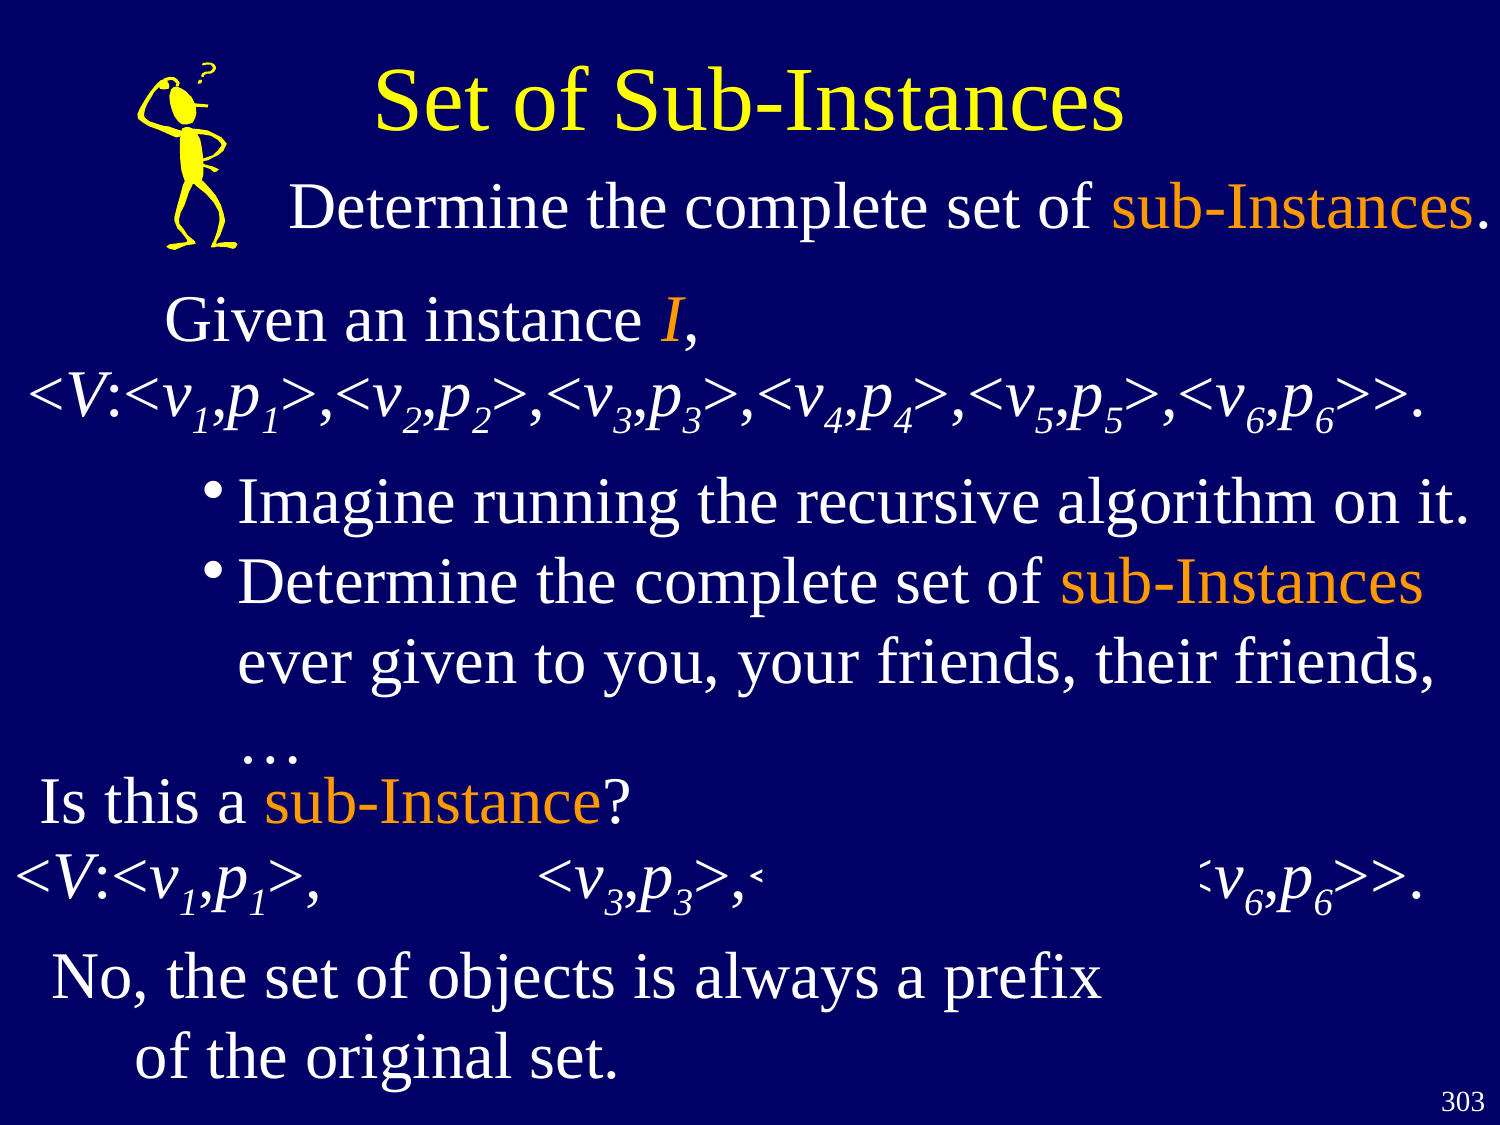

Set of Sub-Instances

Determine the complete set of sub-Instances.
Given an instance I,
<V:<v1,p1>,<v2,p2>,<v3,p3>,<v4,p4>,<v5,p5>,<v6,p6>>.
Imagine running the recursive algorithm on it.
Determine the complete set of sub-Instances ever given to you, your friends, their friends, …
Is this a sub-Instance?
<V:<v1,p1>,<v2,p2>,<v3,p3>,<v4,p4>,<v5,p5>,<v6,p6>>.

No, the set of objects is always a prefix
     of the original set.